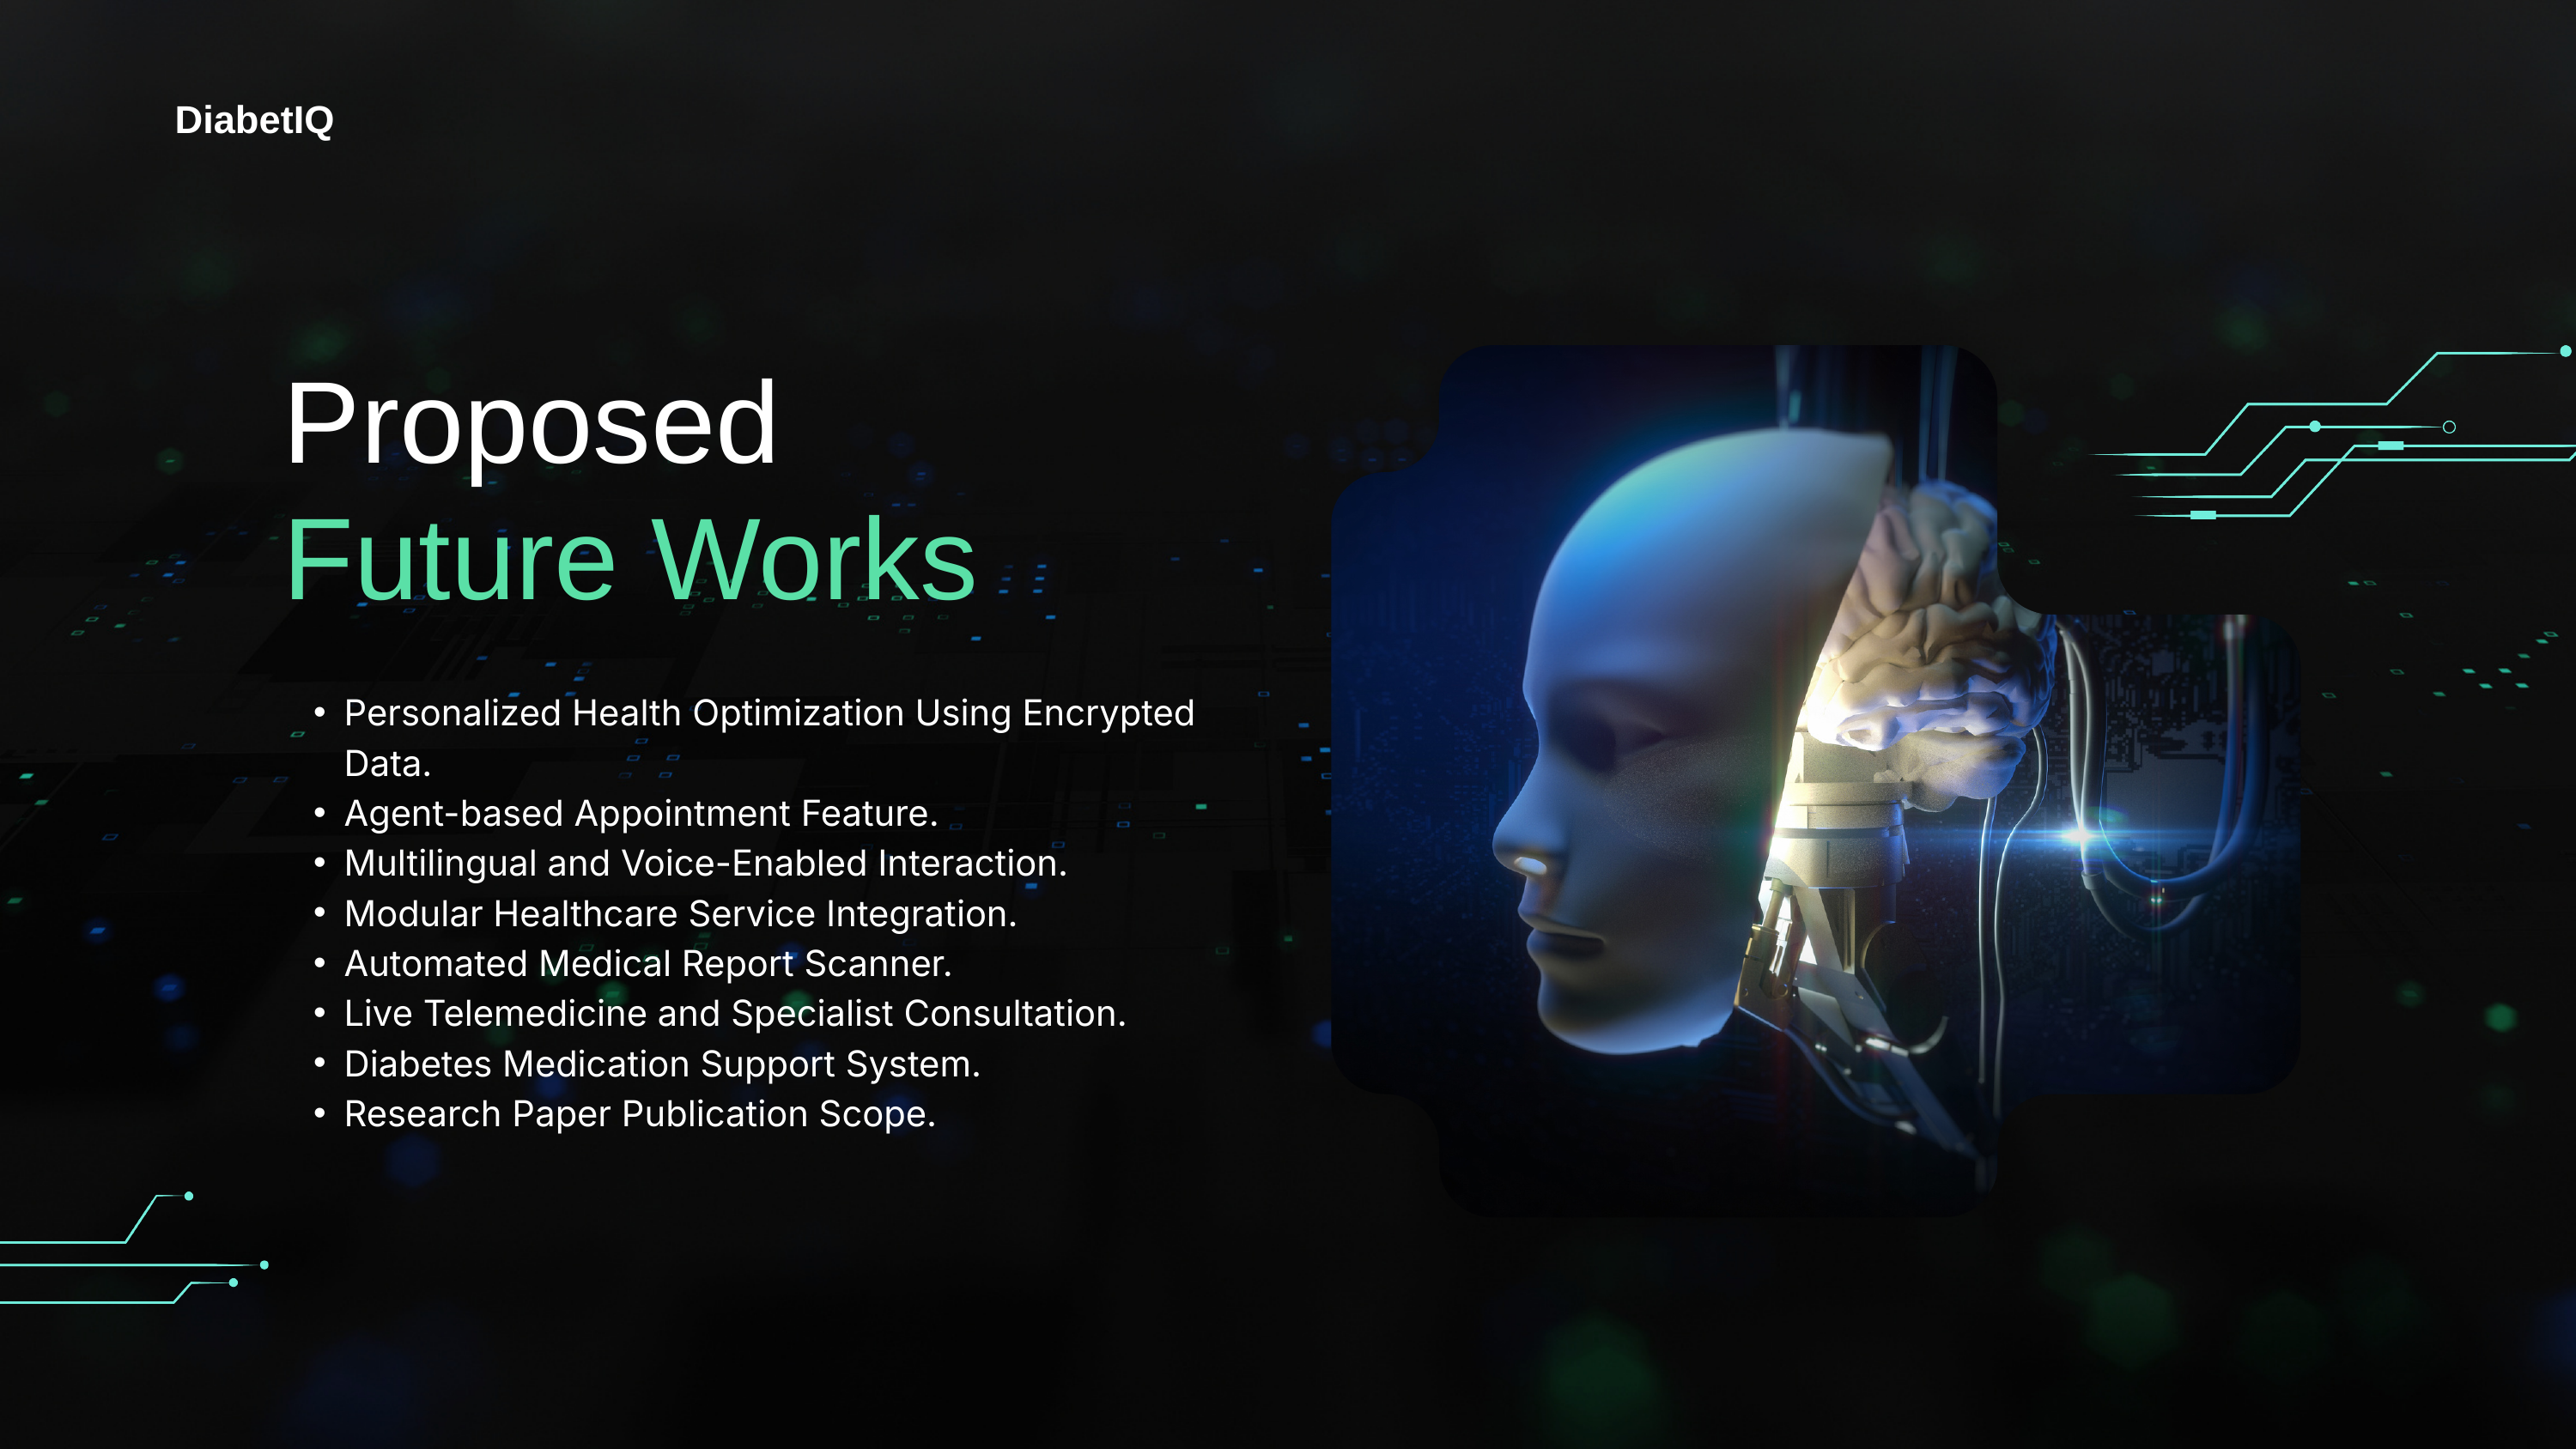

DiabetIQ
Proposed

Future Works
Personalized Health Optimization Using Encrypted Data.
Agent-based Appointment Feature.
Multilingual and Voice-Enabled Interaction.
Modular Healthcare Service Integration.
Automated Medical Report Scanner.
Live Telemedicine and Specialist Consultation.
Diabetes Medication Support System.
Research Paper Publication Scope.